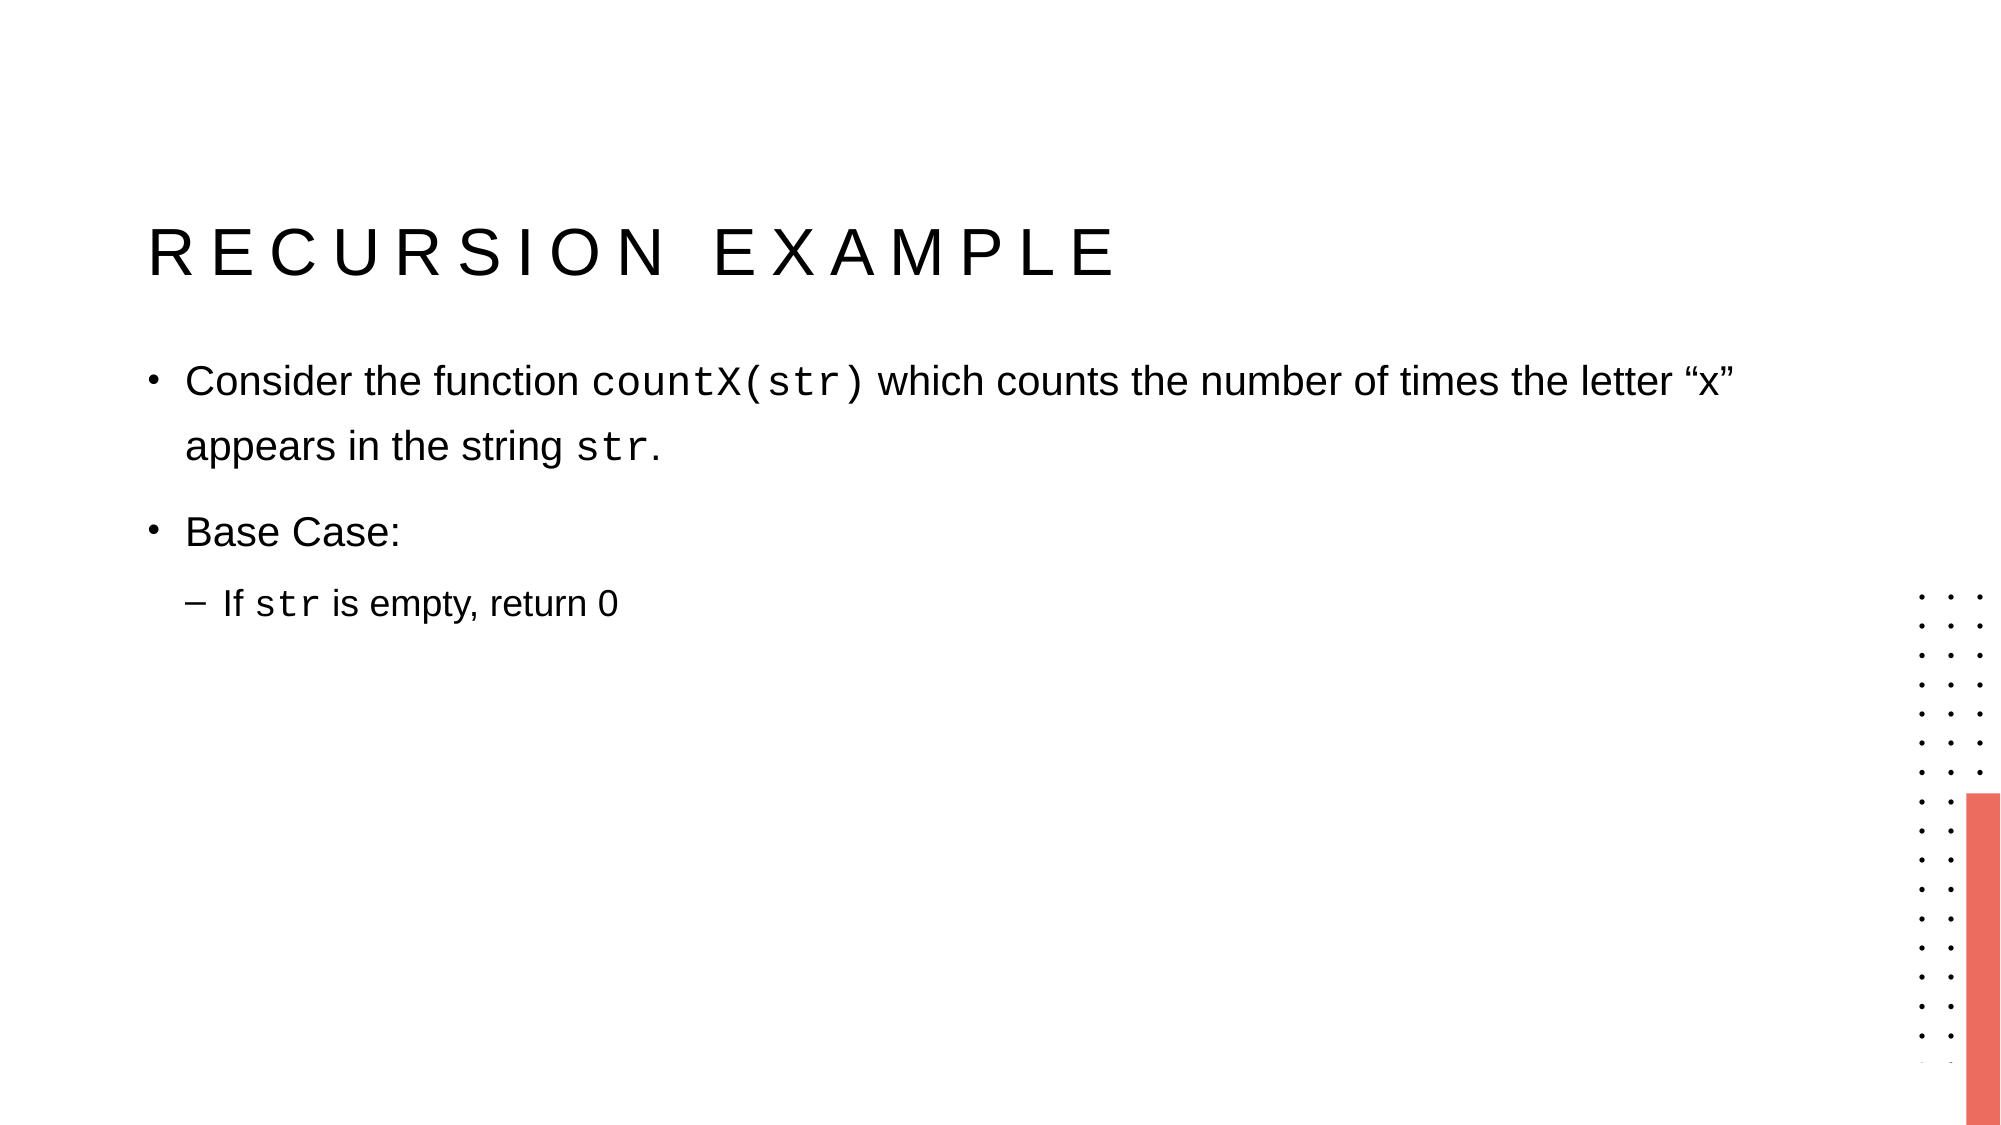

# Recursion Example
Consider the function countX(str) which counts the number of times the letter “x” appears in the string str.
Base Case:
If str is empty, return 0